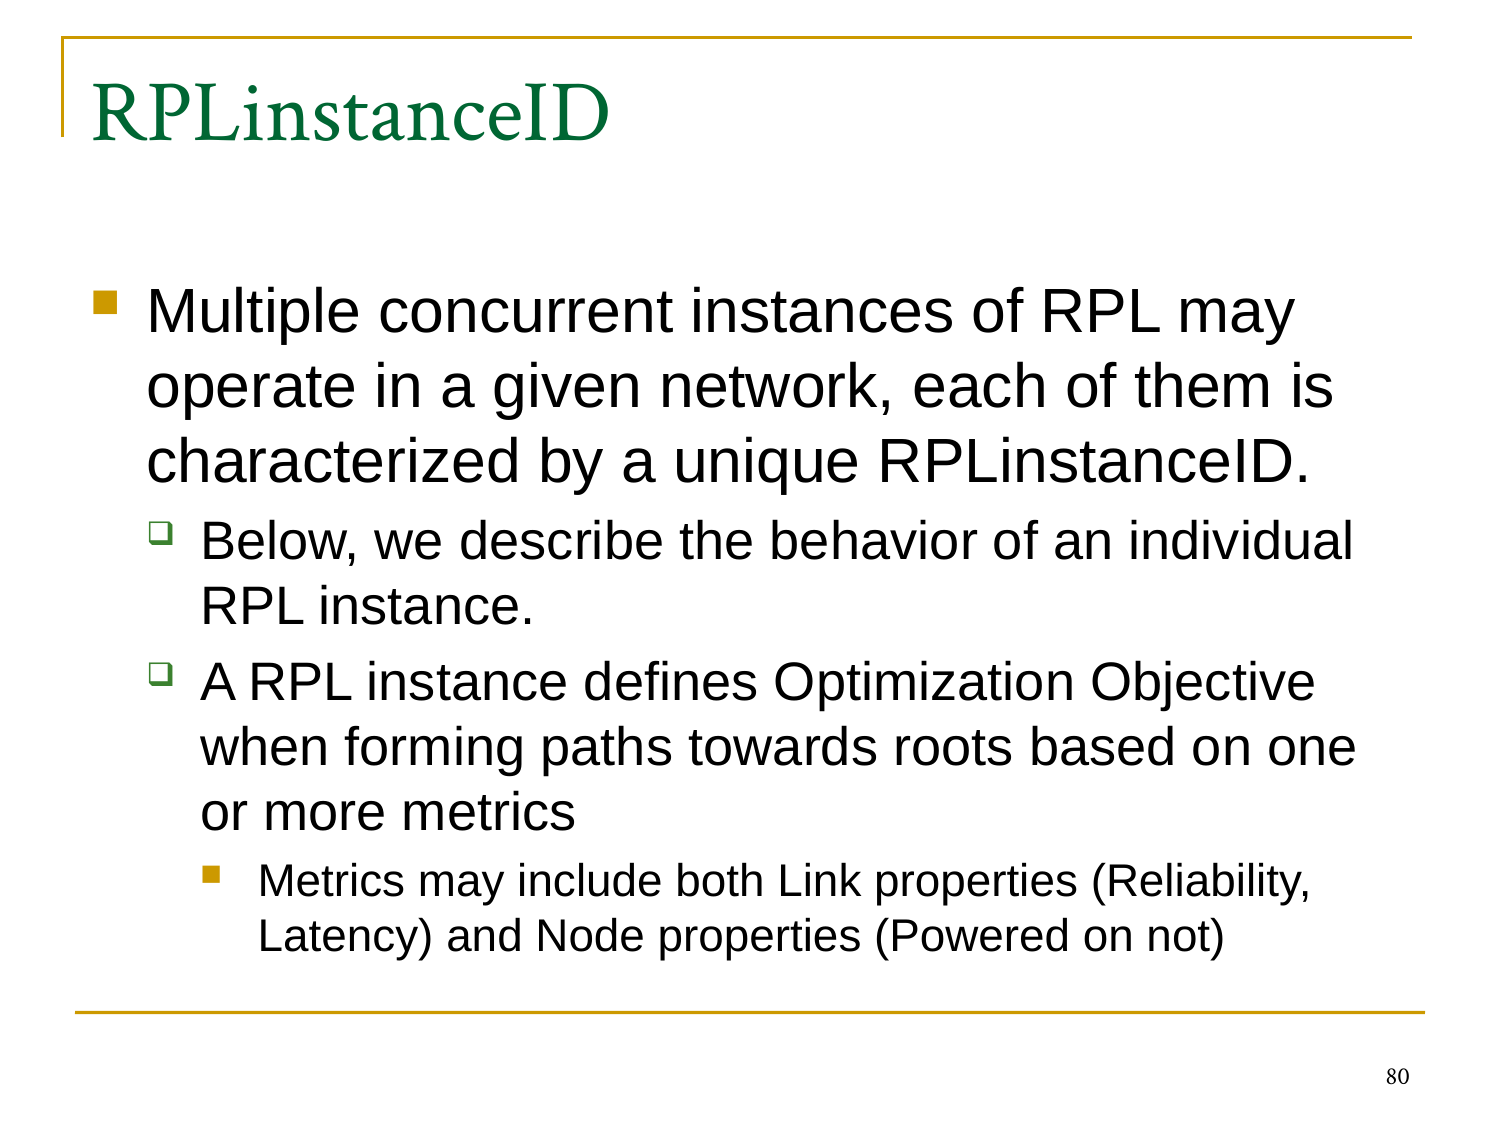

# RPLinstanceID
Multiple concurrent instances of RPL may operate in a given network, each of them is characterized by a unique RPLinstanceID.
Below, we describe the behavior of an individual RPL instance.
A RPL instance defines Optimization Objective when forming paths towards roots based on one or more metrics
Metrics may include both Link properties (Reliability, Latency) and Node properties (Powered on not)
80